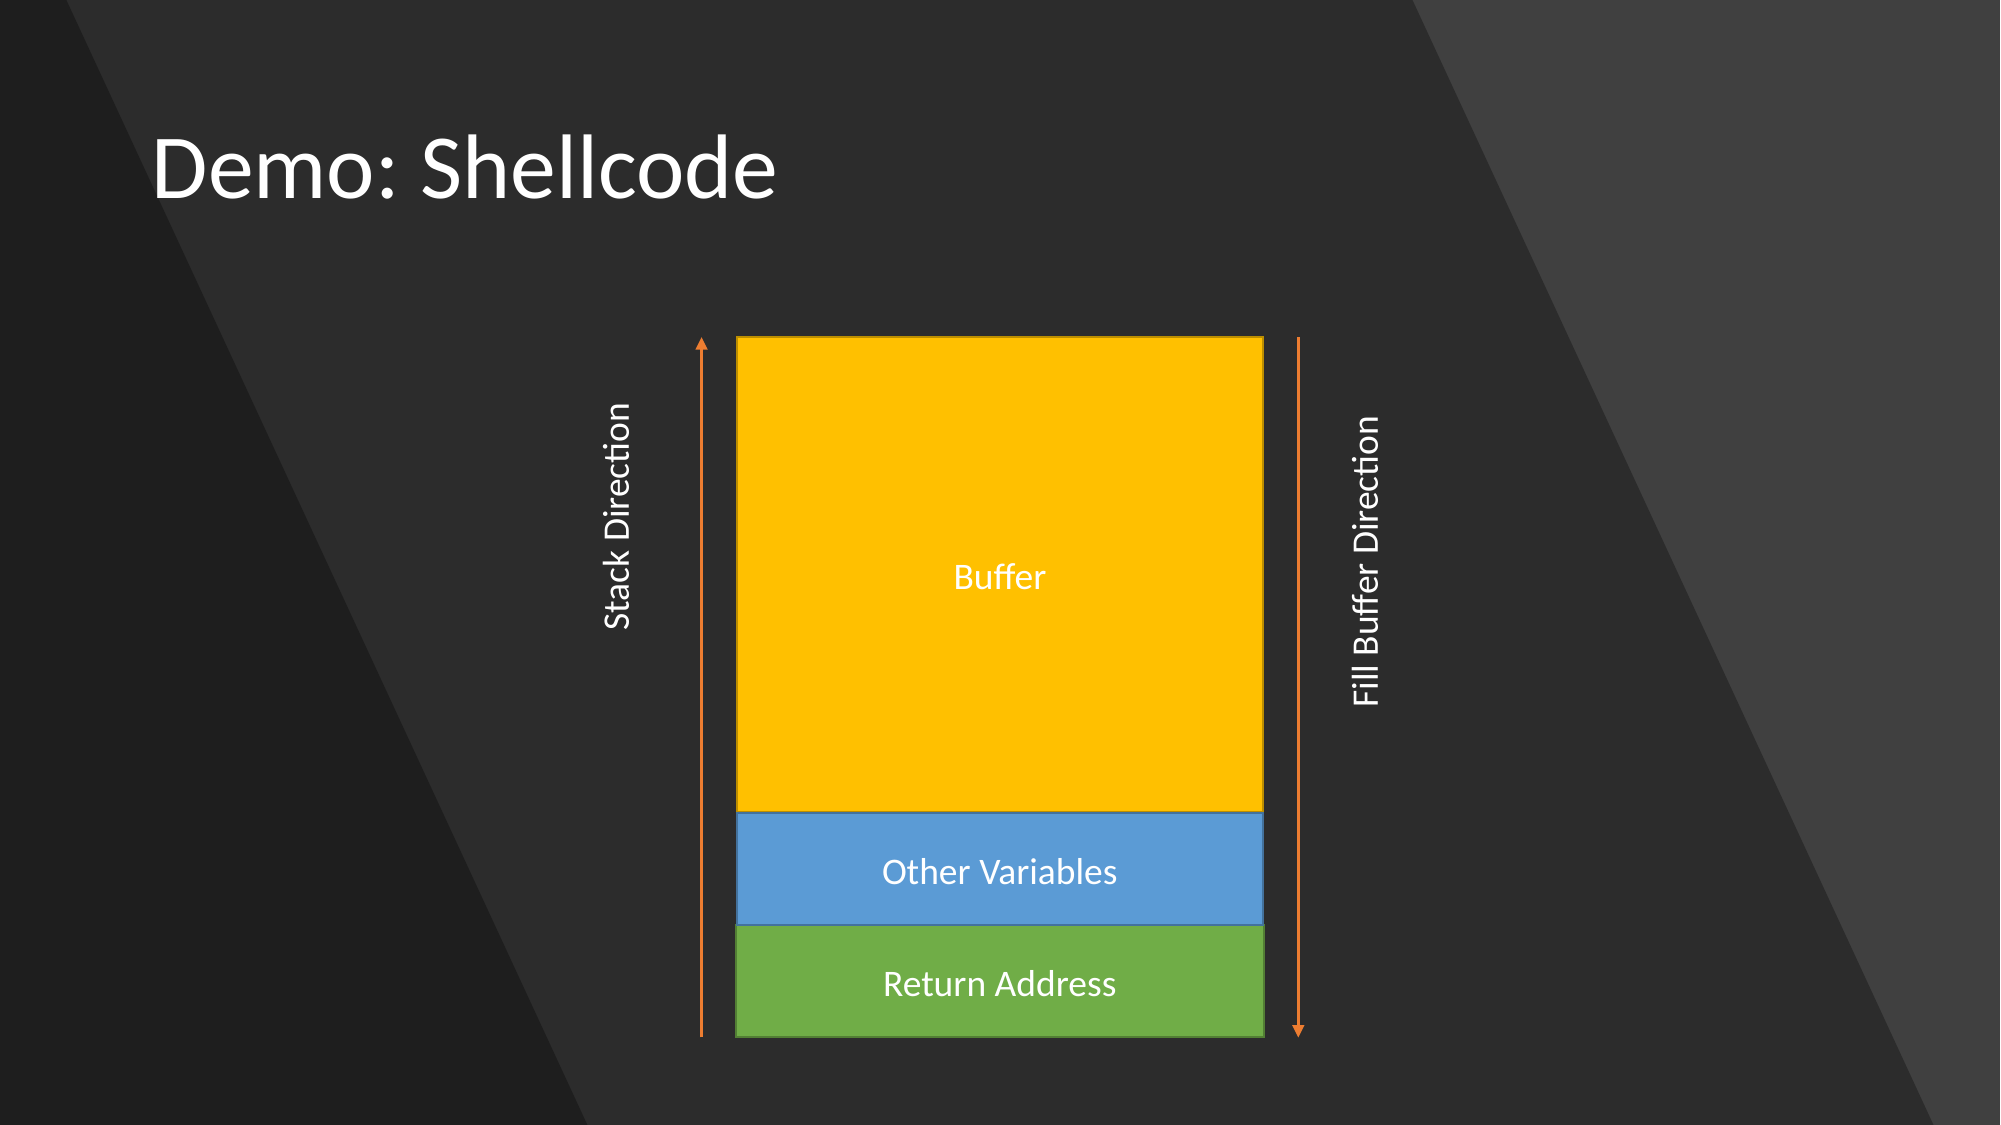

# Demo: Shellcode
Buffer
Other Variables
Return Address
Stack Direction
Fill Buffer Direction